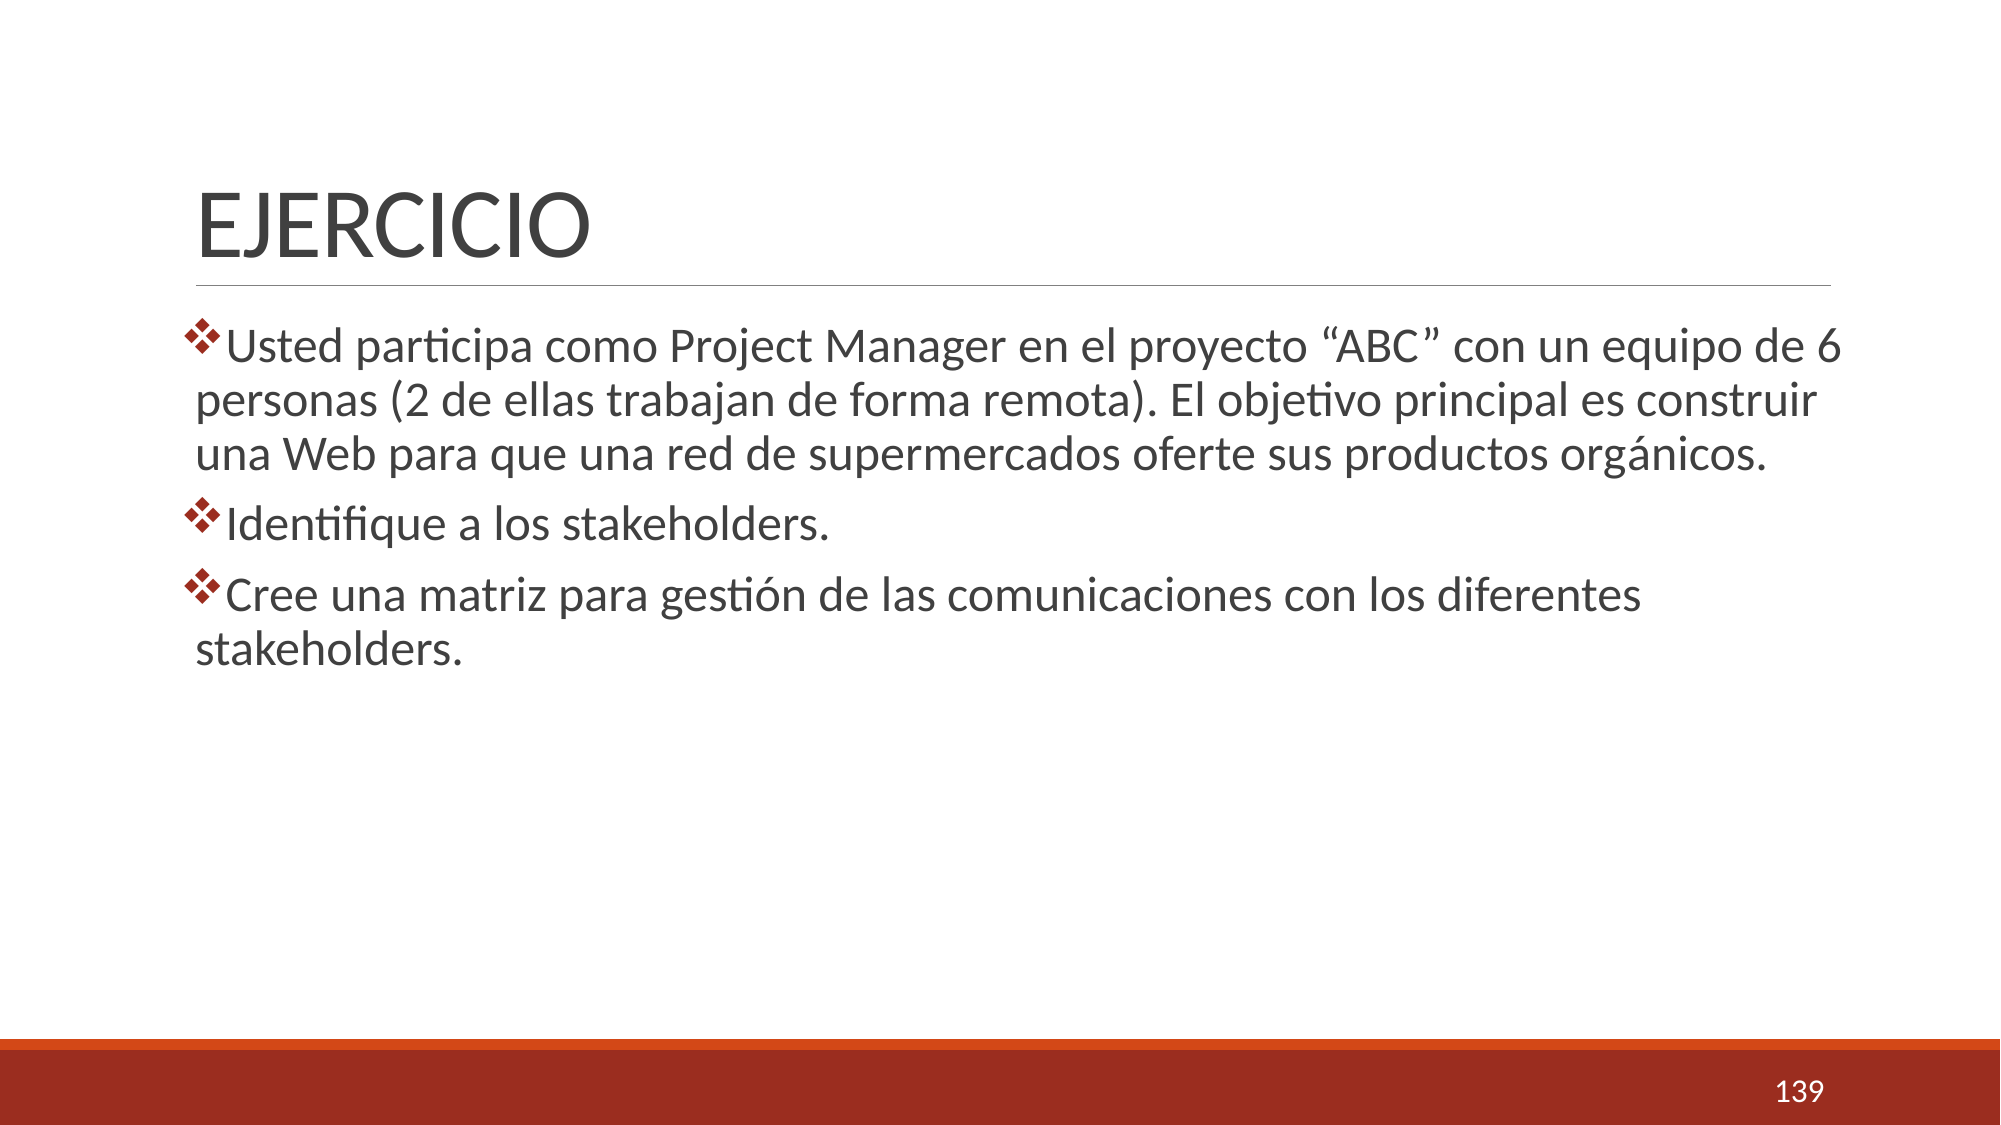

# EJERCICIO
Usted participa como Project Manager en el proyecto “ABC” con un equipo de 6 personas (2 de ellas trabajan de forma remota). El objetivo principal es construir una Web para que una red de supermercados oferte sus productos orgánicos.
Identifique a los stakeholders.
Cree una matriz para gestión de las comunicaciones con los diferentes stakeholders.
139